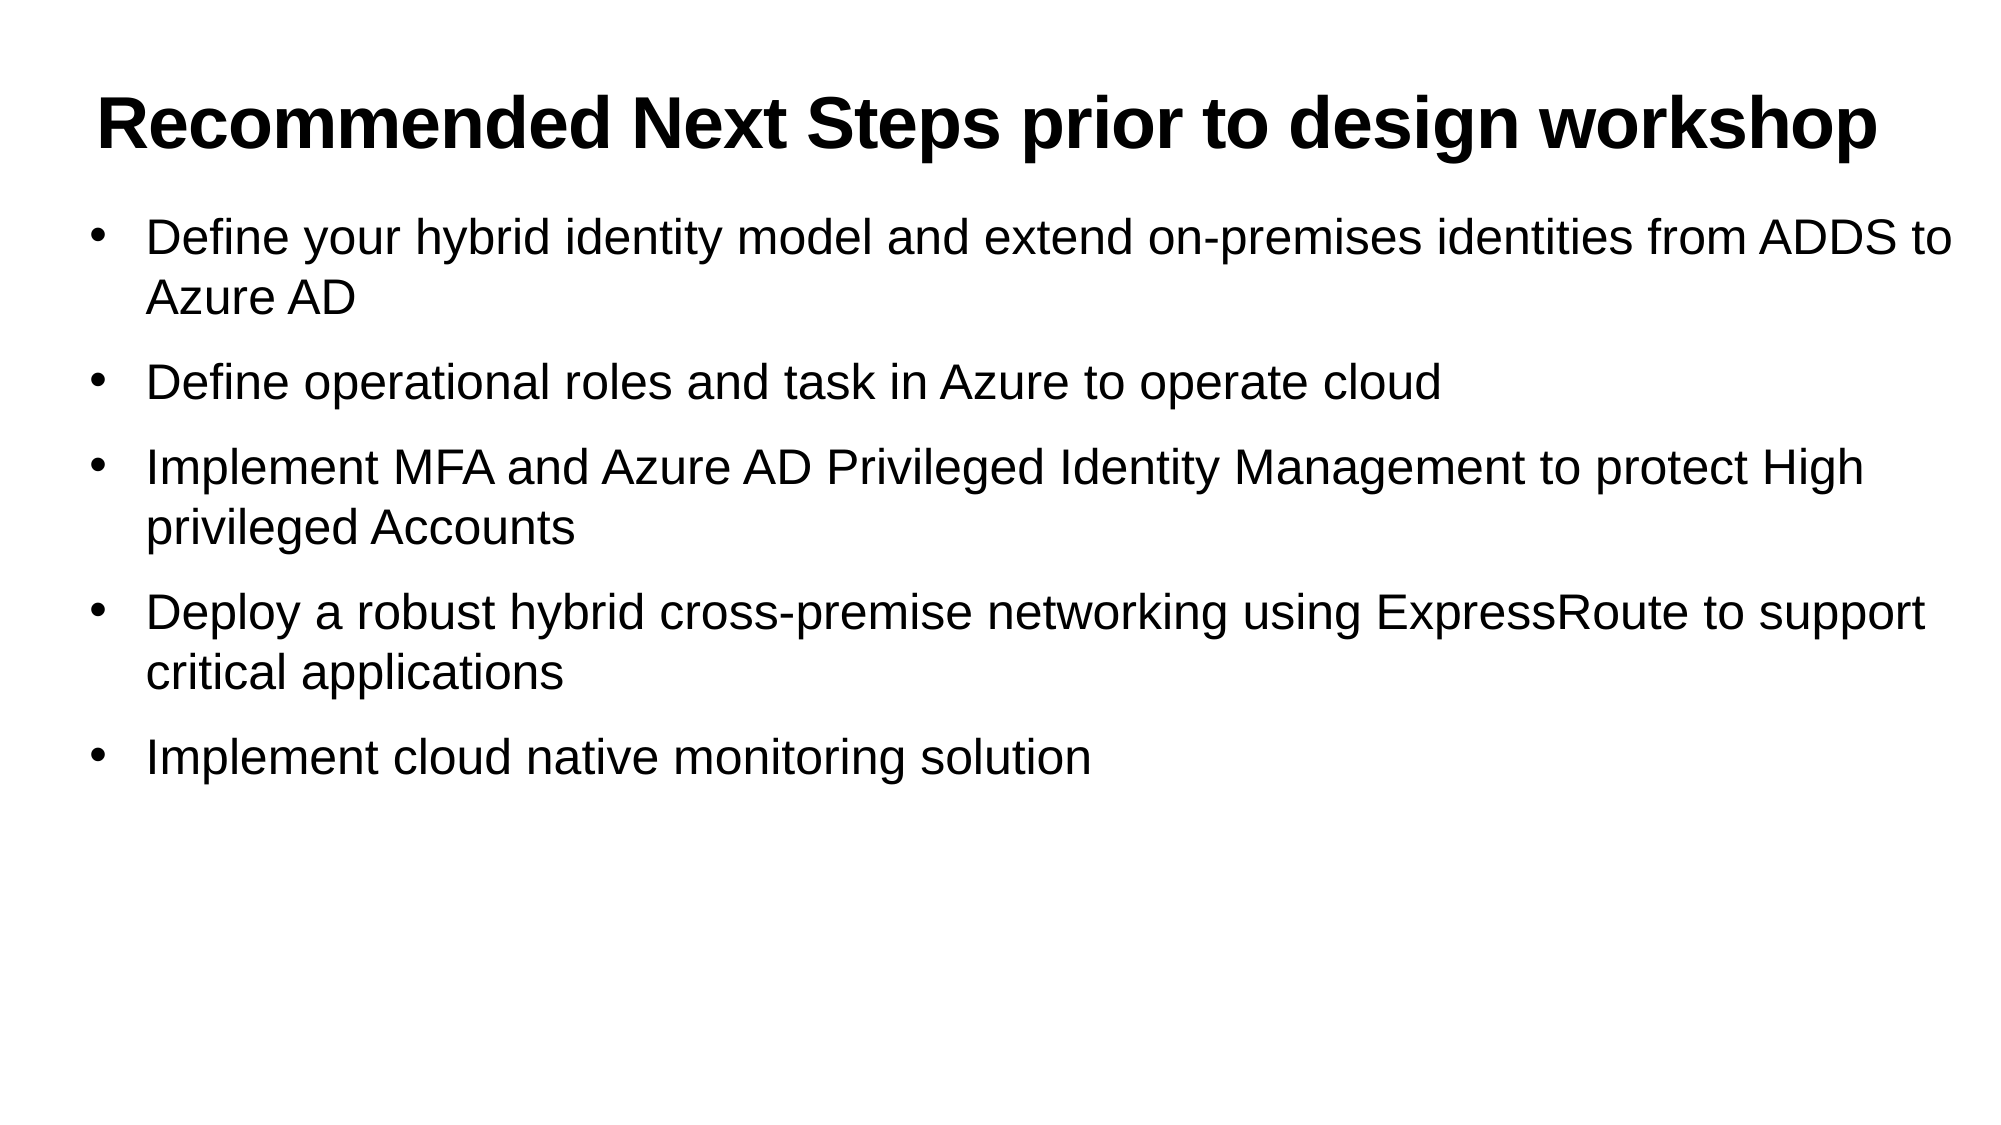

# Recommended Next Steps prior to design workshop
Define your hybrid identity model and extend on-premises identities from ADDS to Azure AD
Define operational roles and task in Azure to operate cloud
Implement MFA and Azure AD Privileged Identity Management to protect High privileged Accounts
Deploy a robust hybrid cross-premise networking using ExpressRoute to support critical applications
Implement cloud native monitoring solution